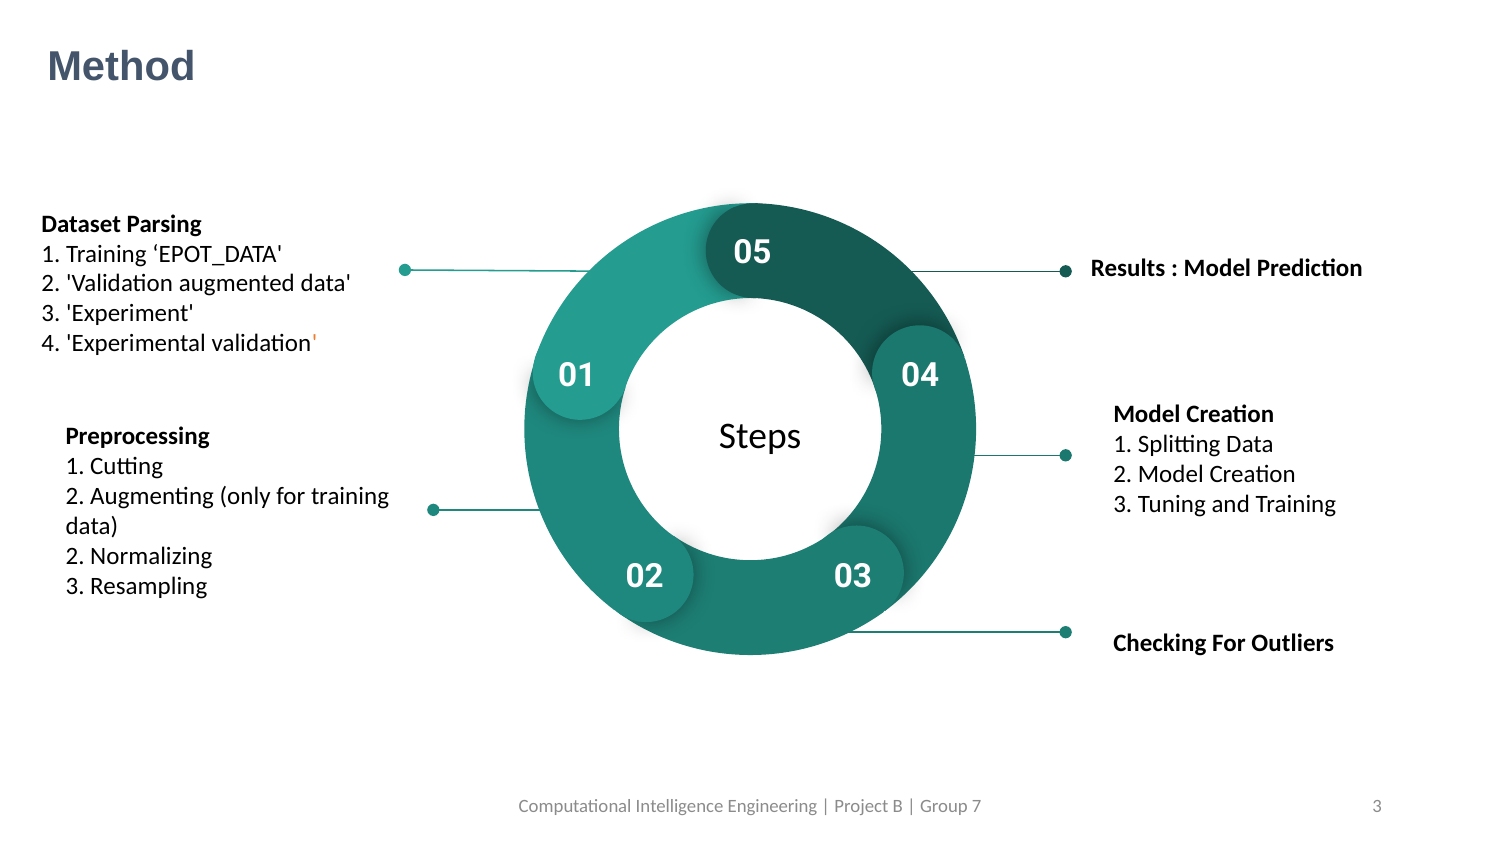

# Method

05

01
04

02
03
Dataset Parsing
1. Training ‘EPOT_DATA'
2. 'Validation augmented data'
3. 'Experiment'
4. 'Experimental validation'
 Results : Model Prediction

Model Creation
1. Splitting Data
2. Model Creation
3. Tuning and Training
Steps
Preprocessing
1. Cutting
2. Augmenting (only for training data)
2. Normalizing
3. Resampling
Checking For Outliers
Computational Intelligence Engineering | Project B | Group 7
3